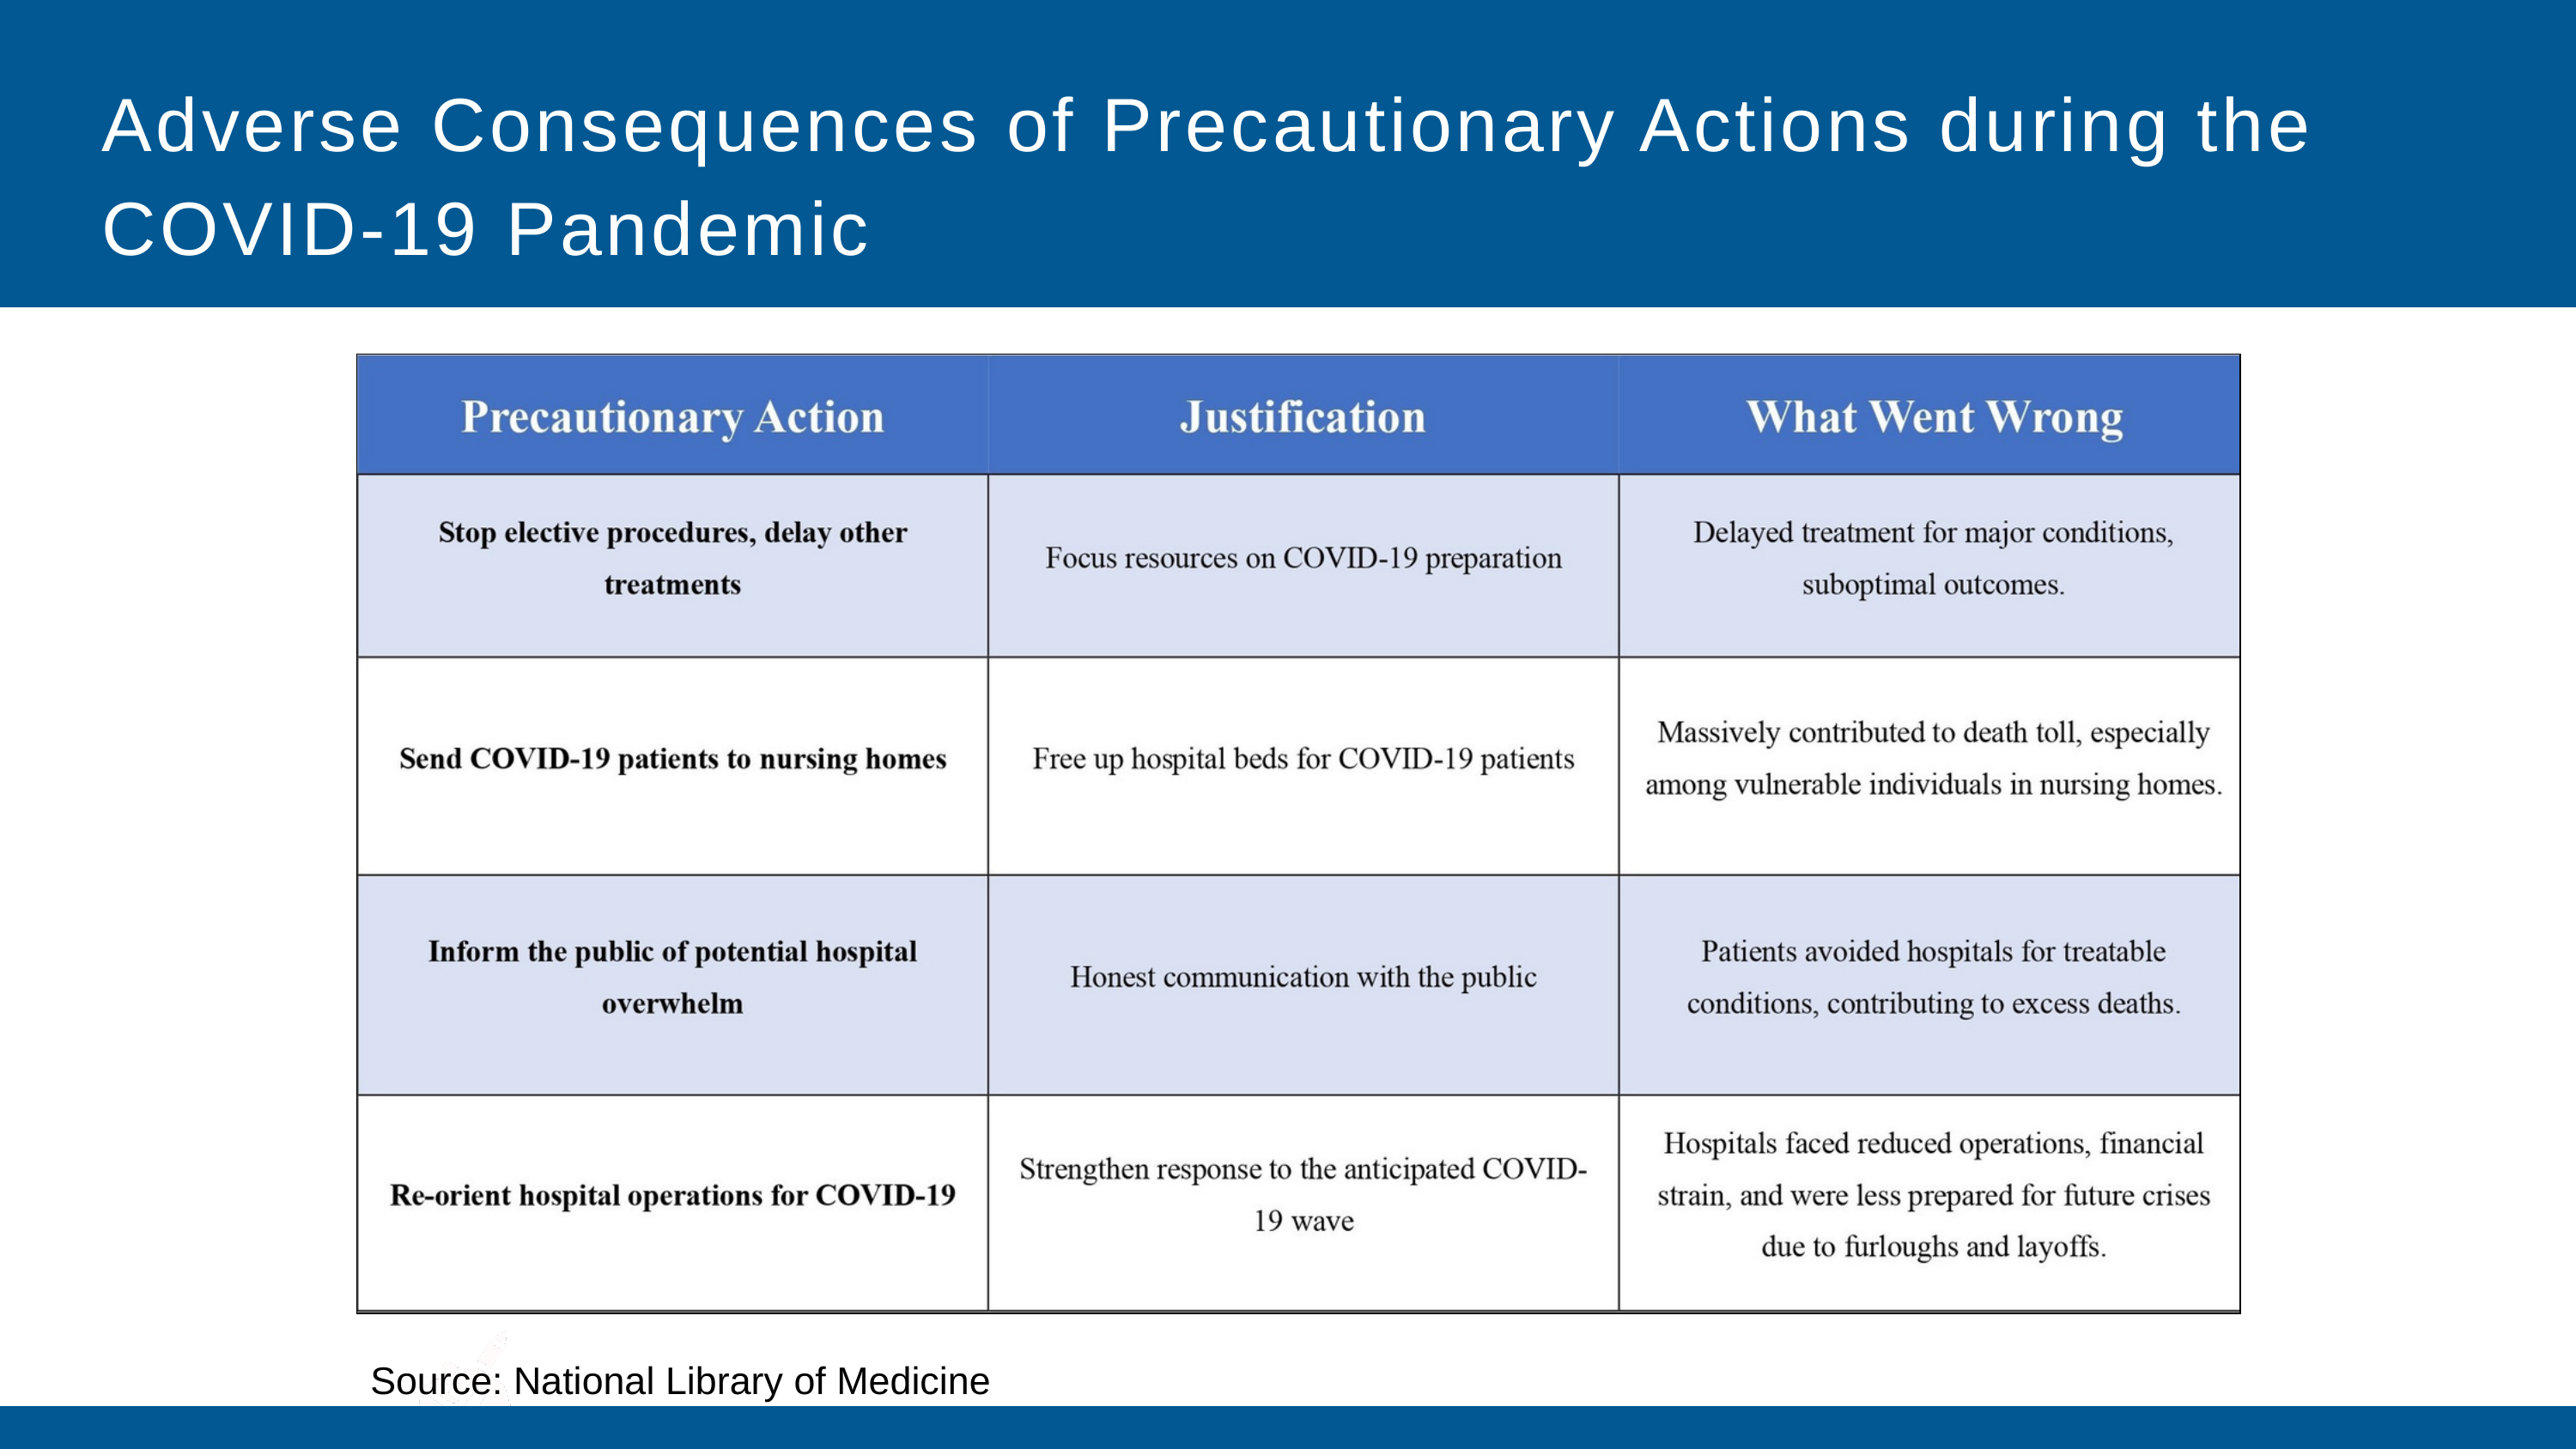

Adverse Consequences of Precautionary Actions during the COVID-19 Pandemic

Source: National Library of Medicine